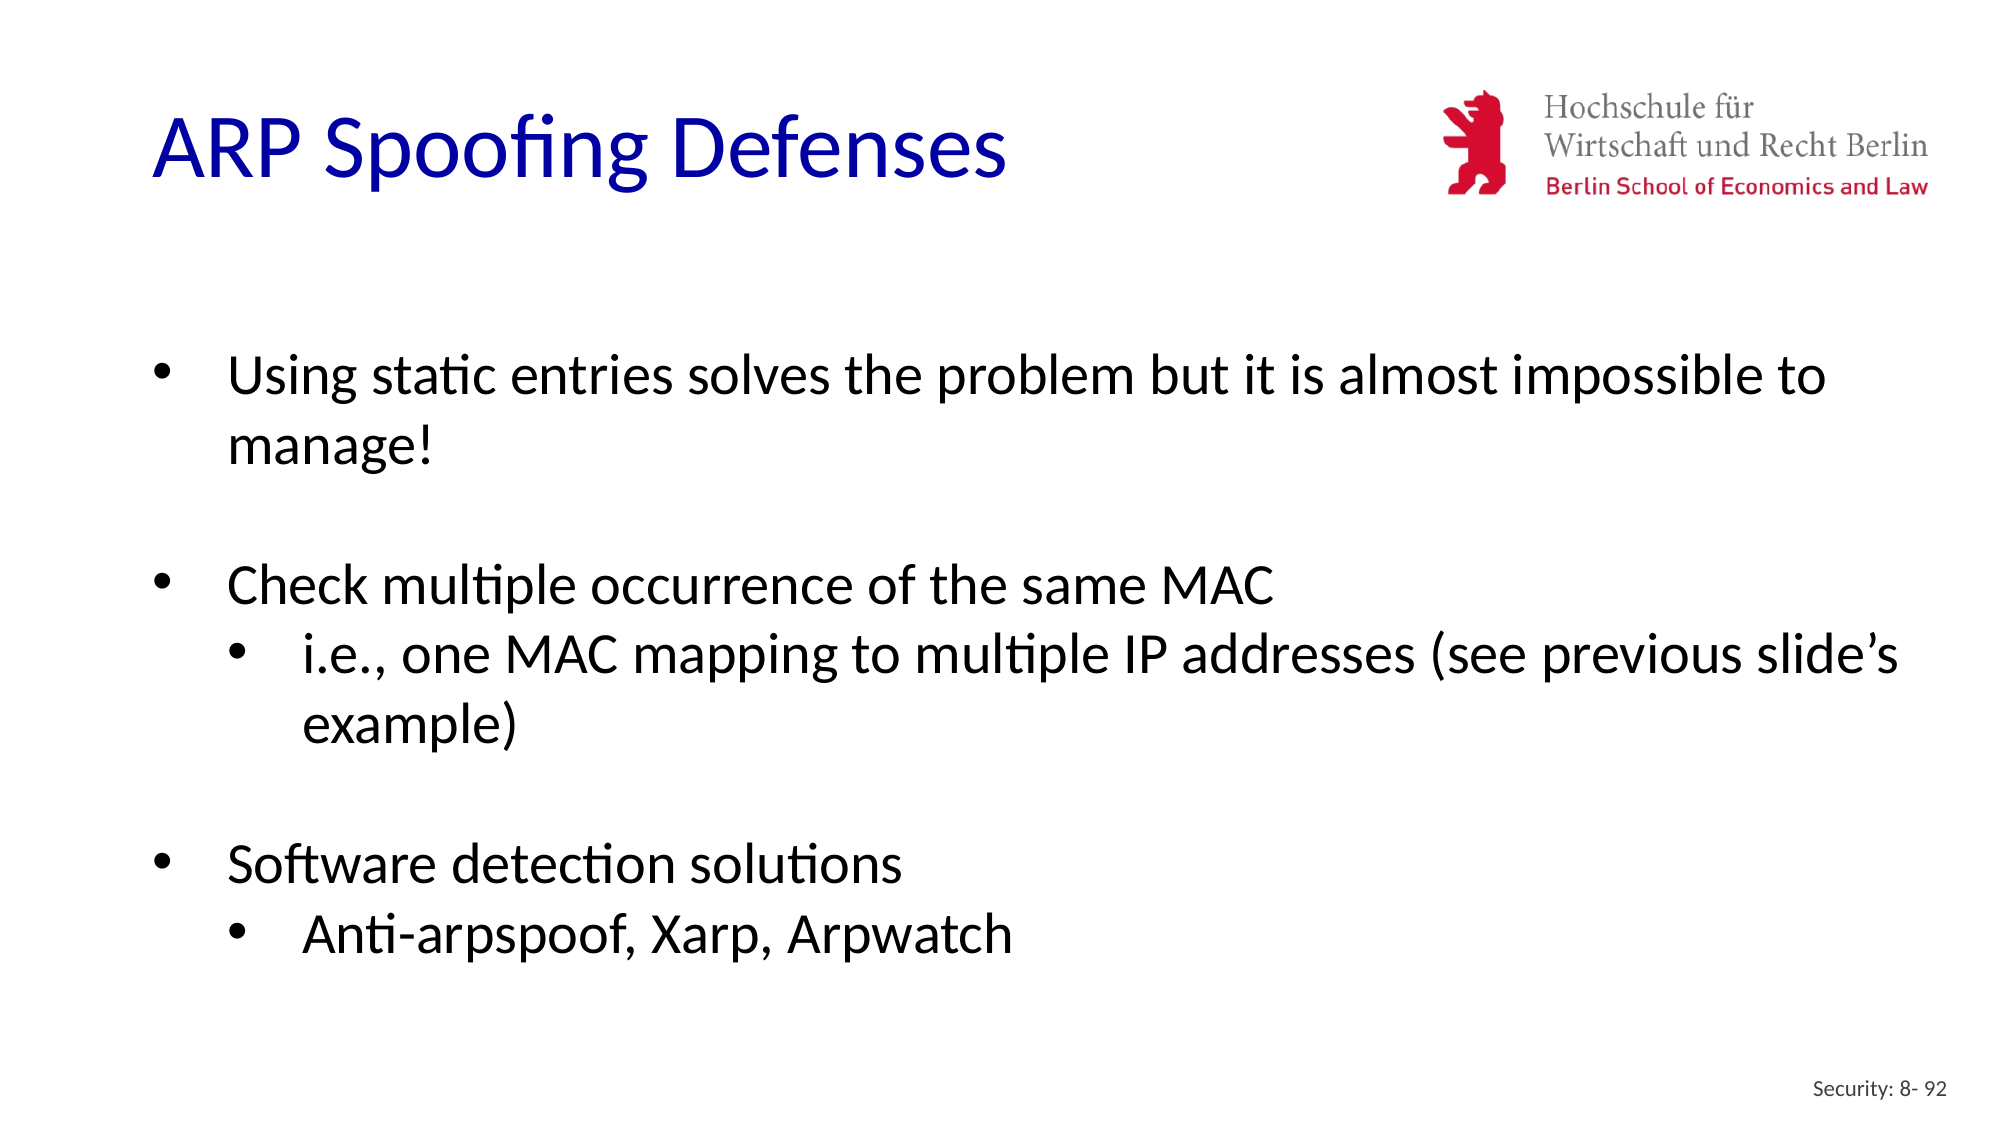

# ARP Spoofing Defenses
Using static entries solves the problem but it is almost impossible to manage!

Check multiple occurrence of the same MAC
i.e., one MAC mapping to multiple IP addresses (see previous slide’s example)

Software detection solutions
Anti-arpspoof, Xarp, Arpwatch

Security: 8- 92